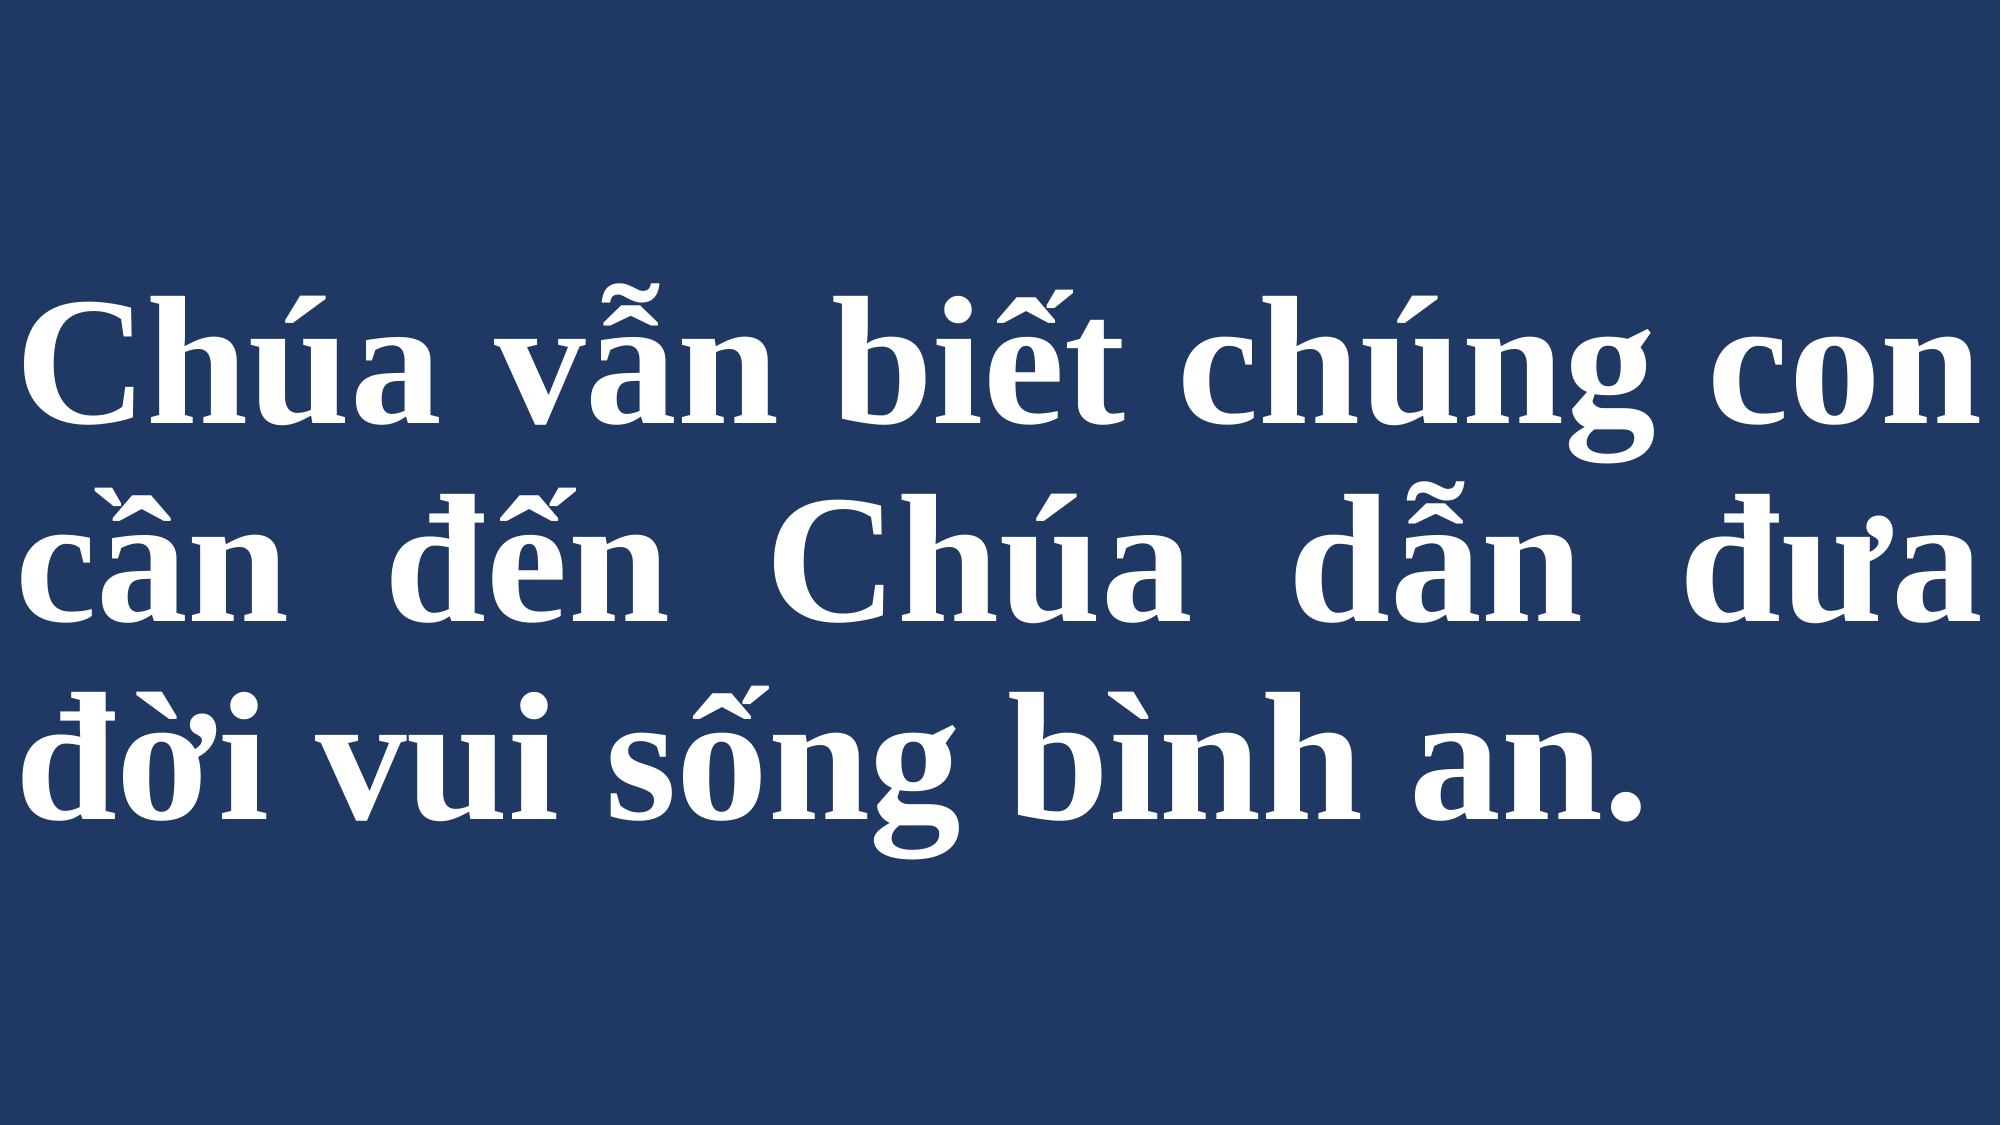

# Chúa vẫn biết chúng con cần đến Chúa dẫn đưa đời vui sống bình an.